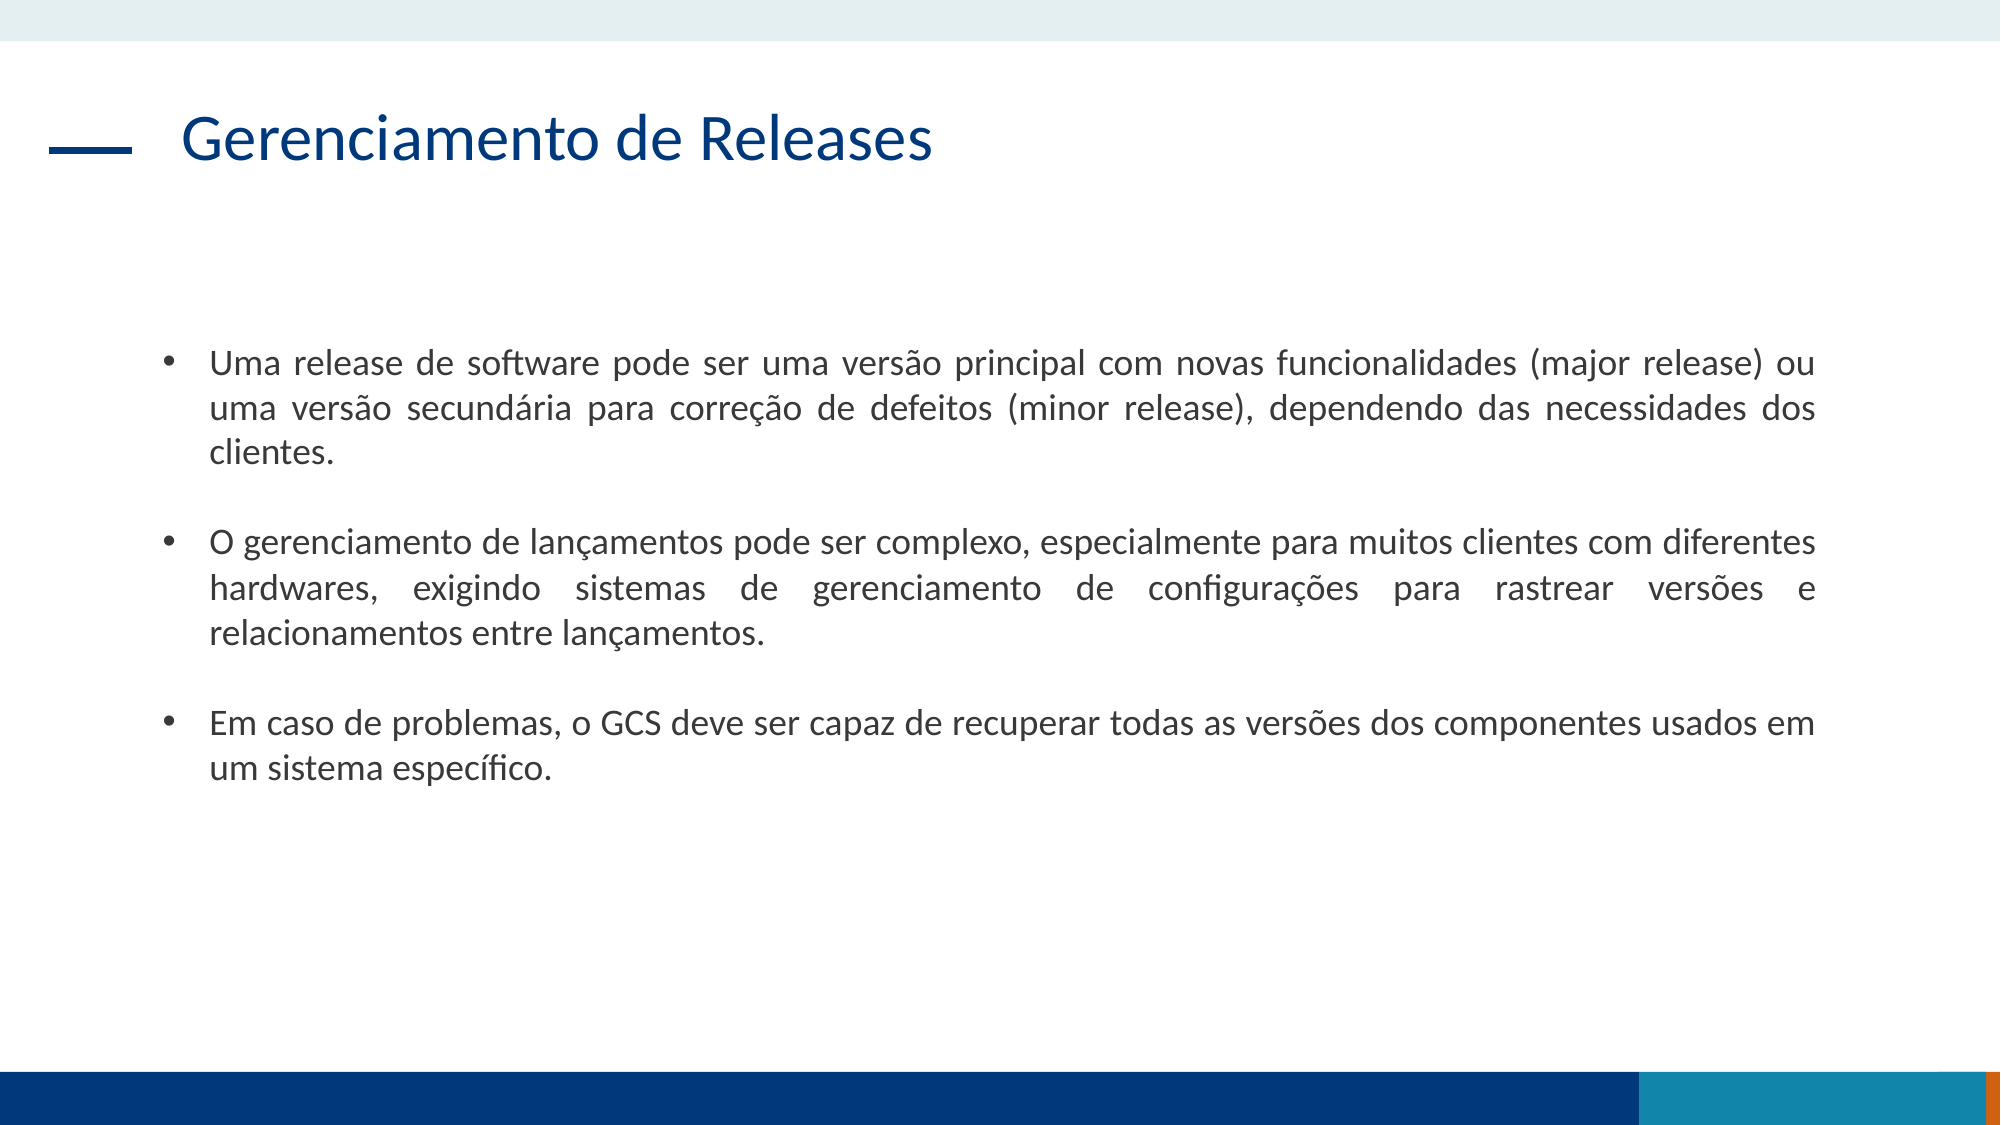

Gerenciamento de Releases
Uma release de software pode ser uma versão principal com novas funcionalidades (major release) ou uma versão secundária para correção de defeitos (minor release), dependendo das necessidades dos clientes.

O gerenciamento de lançamentos pode ser complexo, especialmente para muitos clientes com diferentes hardwares, exigindo sistemas de gerenciamento de configurações para rastrear versões e relacionamentos entre lançamentos.

Em caso de problemas, o GCS deve ser capaz de recuperar todas as versões dos componentes usados em um sistema específico.